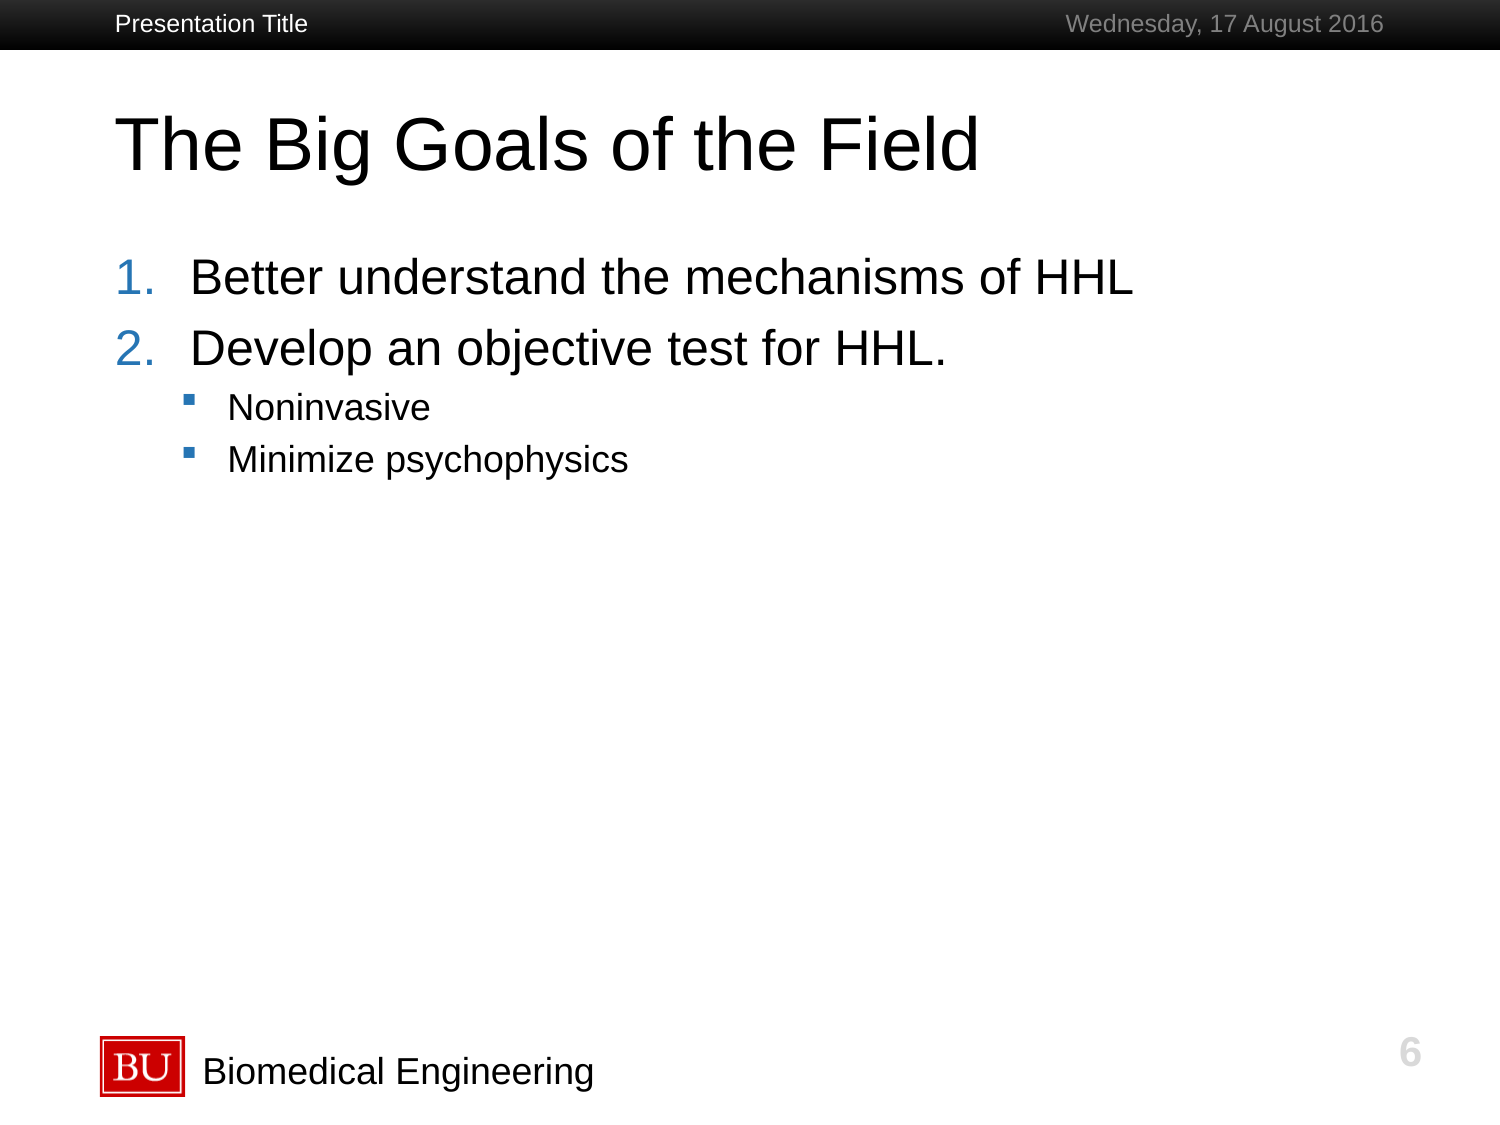

Presentation Title
Wednesday, 17 August 2016
# The Big Goals of the Field
Better understand the mechanisms of HHL
Develop an objective test for HHL.
Noninvasive
Minimize psychophysics

6